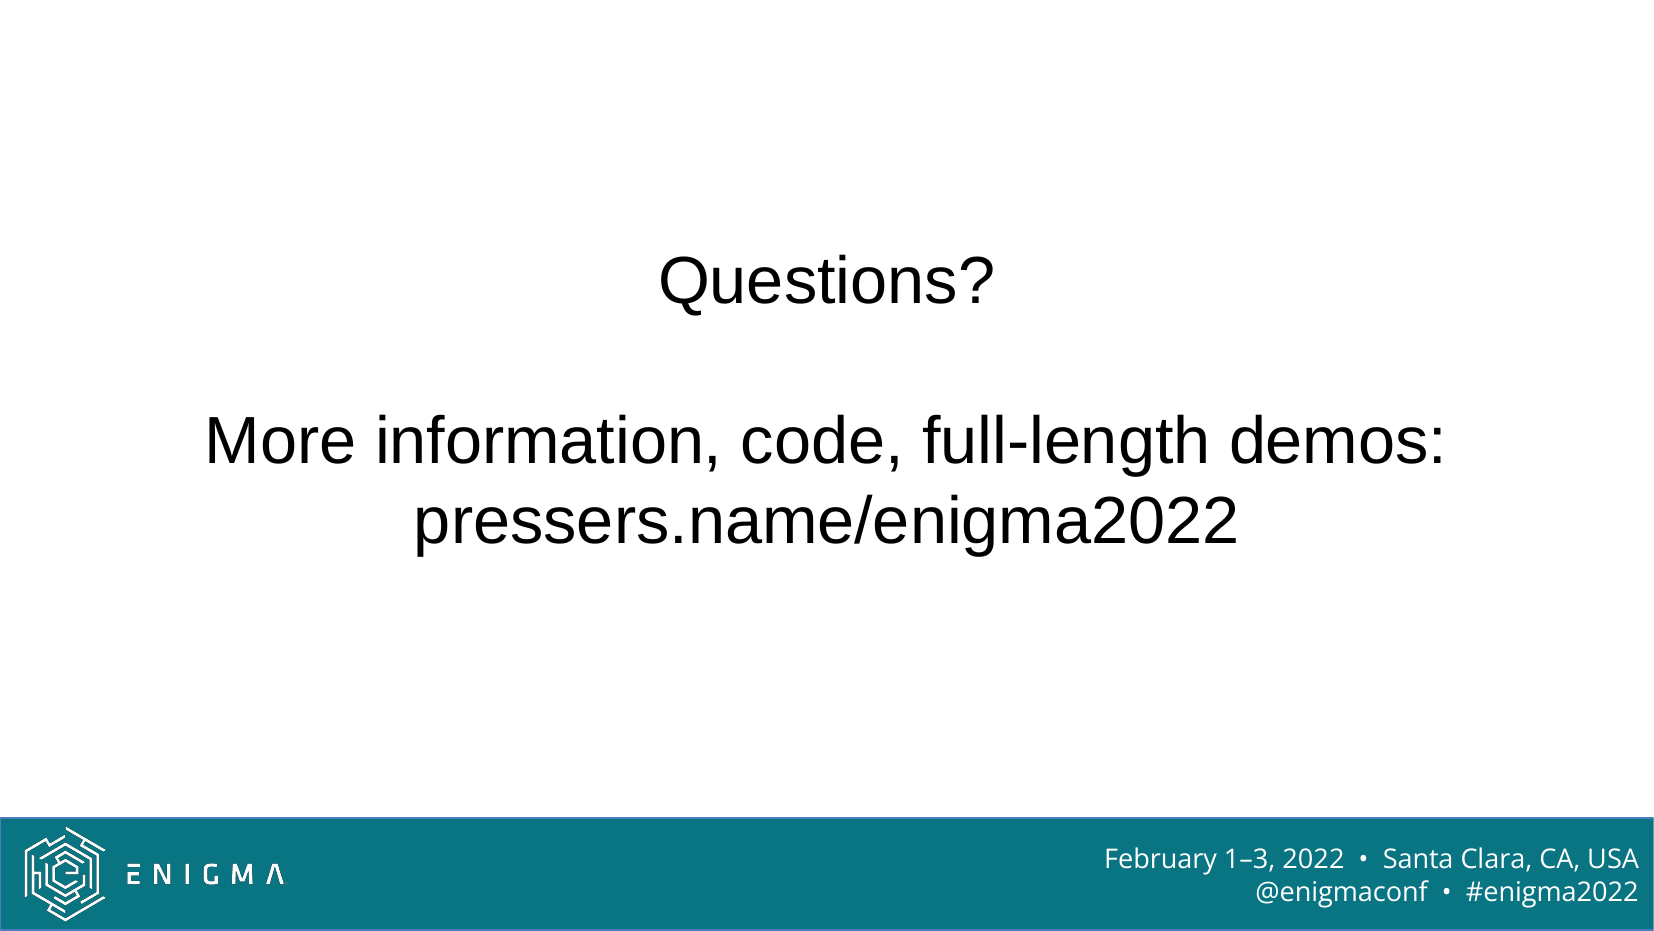

# Questions?

More information, code, full-length demos:
pressers.name/enigma2022